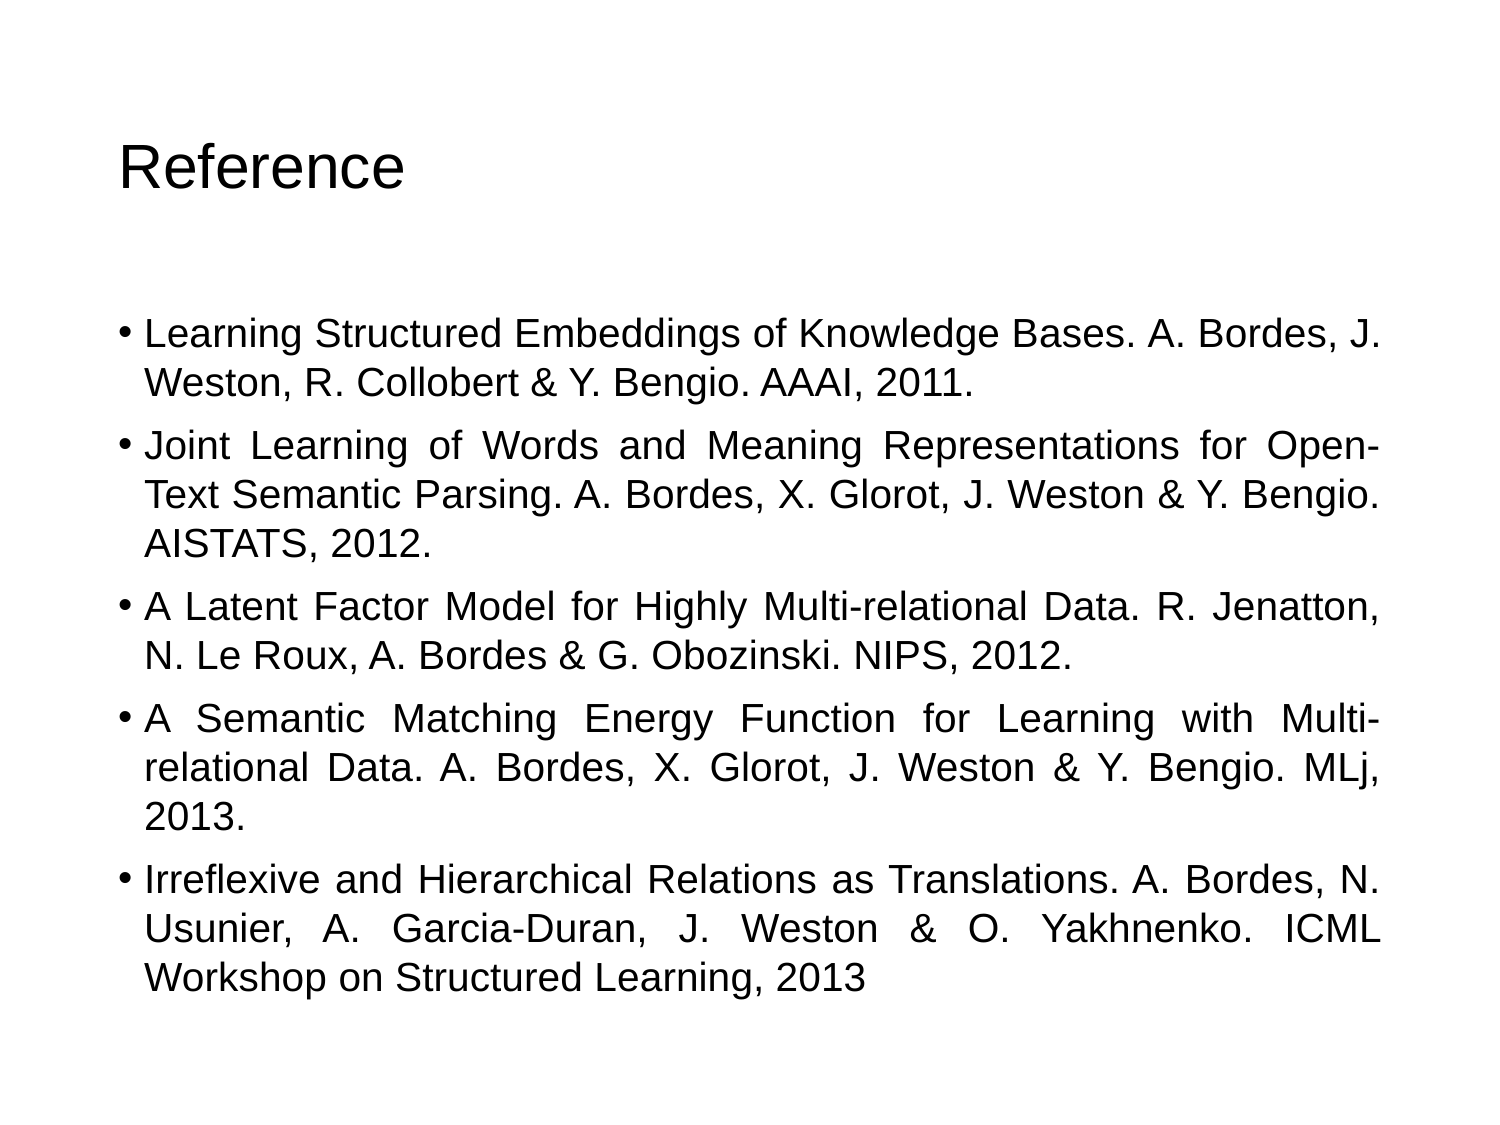

# Reference
Learning Structured Embeddings of Knowledge Bases. A. Bordes, J. Weston, R. Collobert & Y. Bengio. AAAI, 2011.
Joint Learning of Words and Meaning Representations for Open-Text Semantic Parsing. A. Bordes, X. Glorot, J. Weston & Y. Bengio. AISTATS, 2012.
A Latent Factor Model for Highly Multi-relational Data. R. Jenatton, N. Le Roux, A. Bordes & G. Obozinski. NIPS, 2012.
A Semantic Matching Energy Function for Learning with Multi-relational Data. A. Bordes, X. Glorot, J. Weston & Y. Bengio. MLj, 2013.
Irreflexive and Hierarchical Relations as Translations. A. Bordes, N. Usunier, A. Garcia-Duran, J. Weston & O. Yakhnenko. ICML Workshop on Structured Learning, 2013